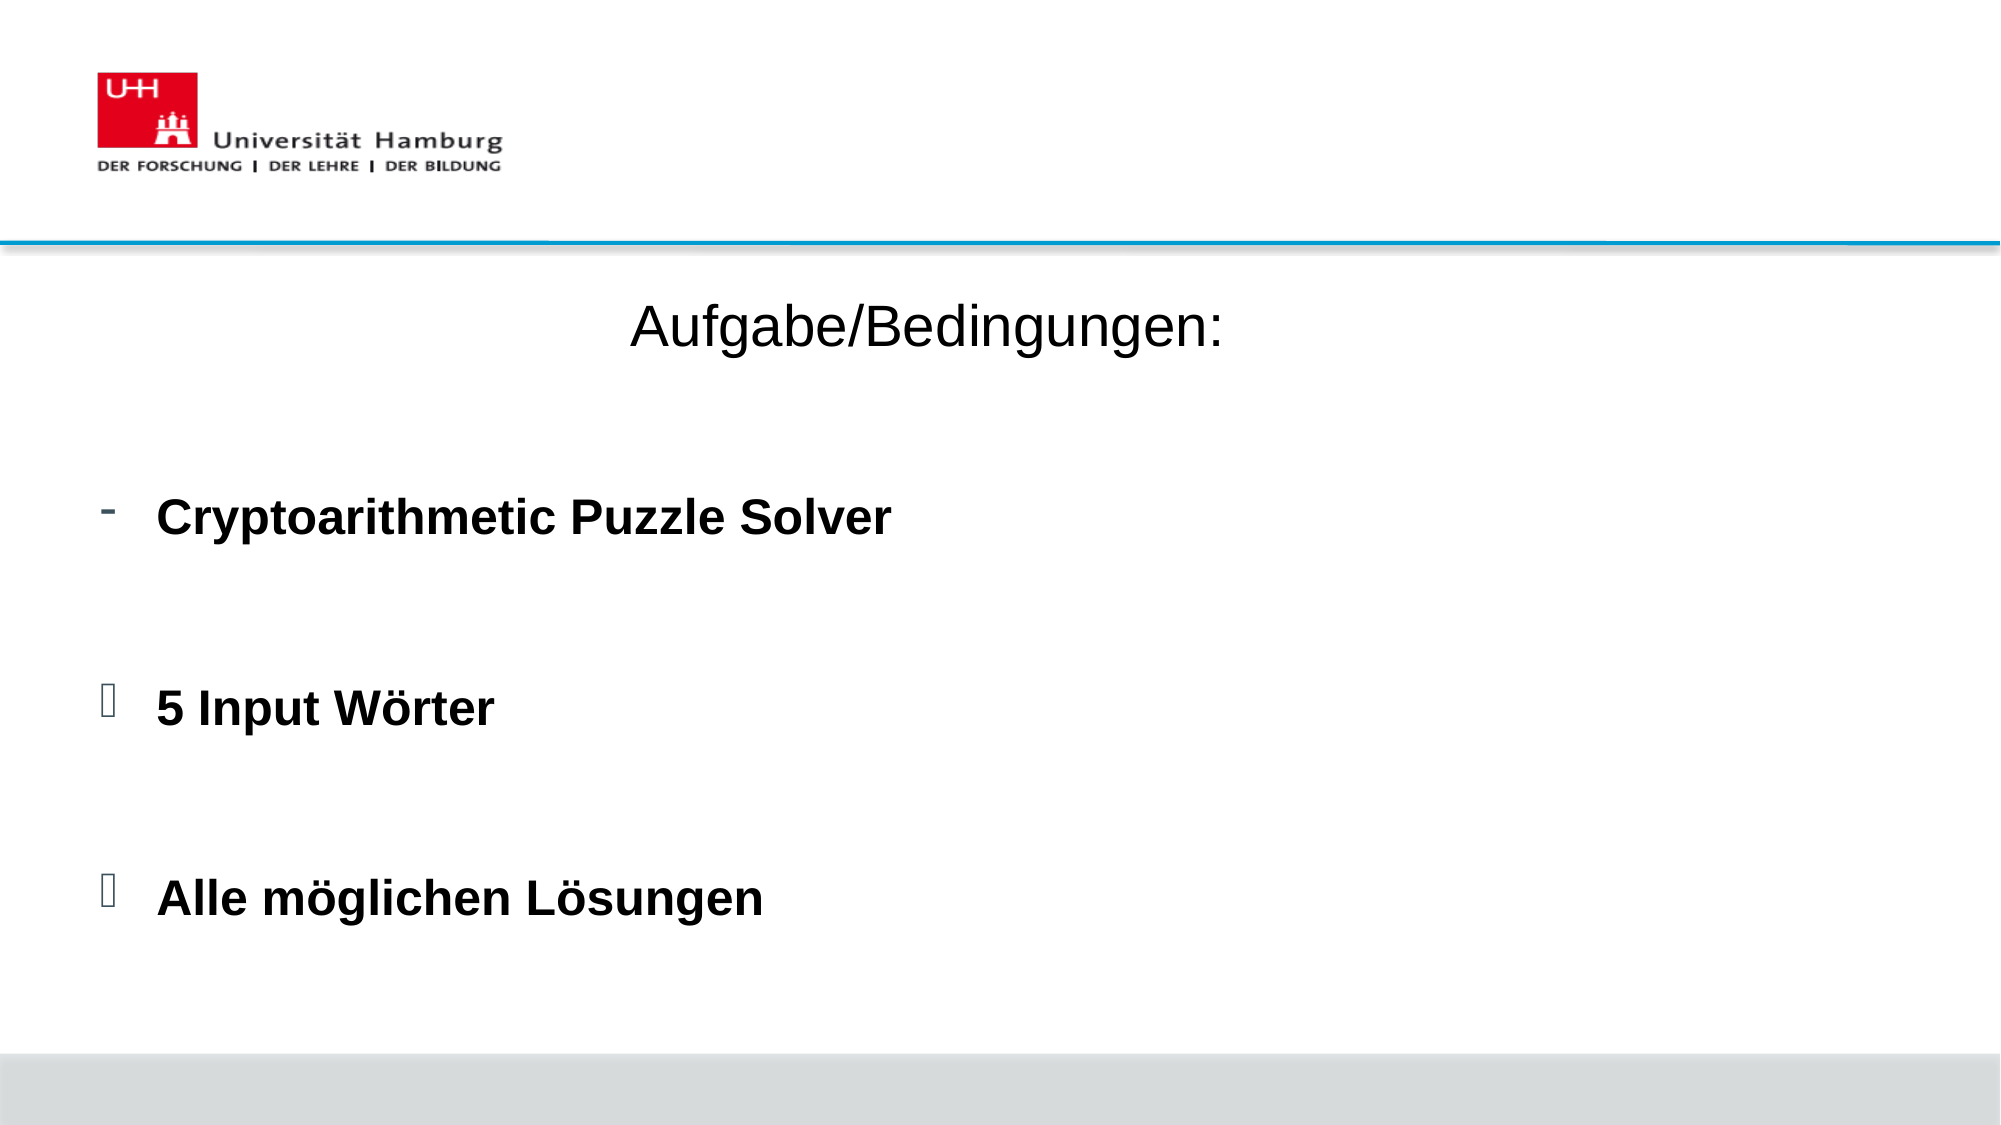

Aufgabe/Bedingungen:
Cryptoarithmetic Puzzle Solver

5 Input Wörter

Alle möglichen Lösungen